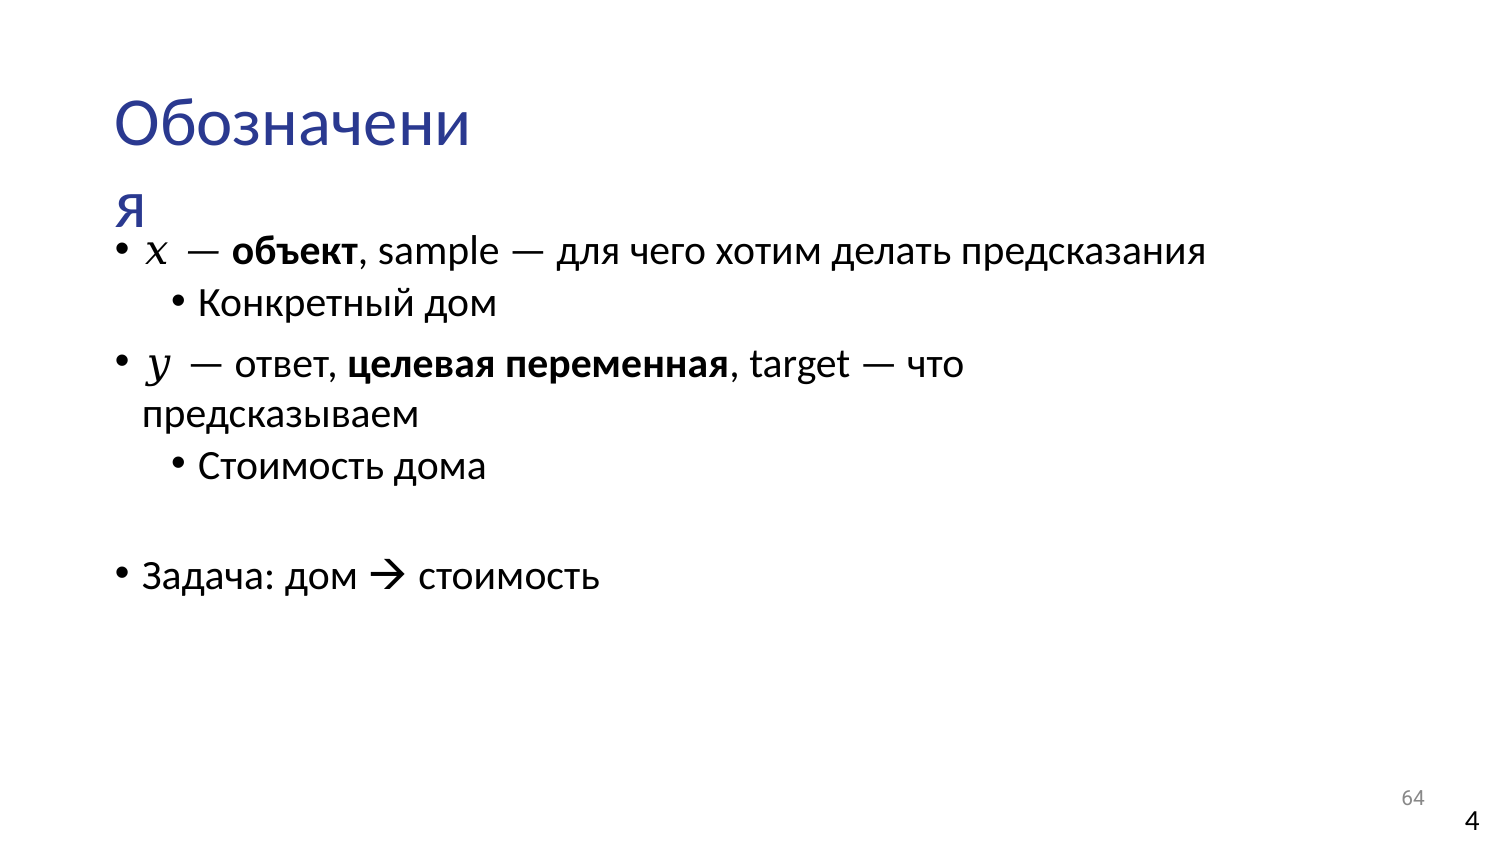

# Обозначения
𝑥 — объект, sample — для чего хотим делать предсказания
Конкретный дом
𝑦 — ответ, целевая переменная, target — что предсказываем
Стоимость дома

Задача: дом 🡪 стоимость
64
4